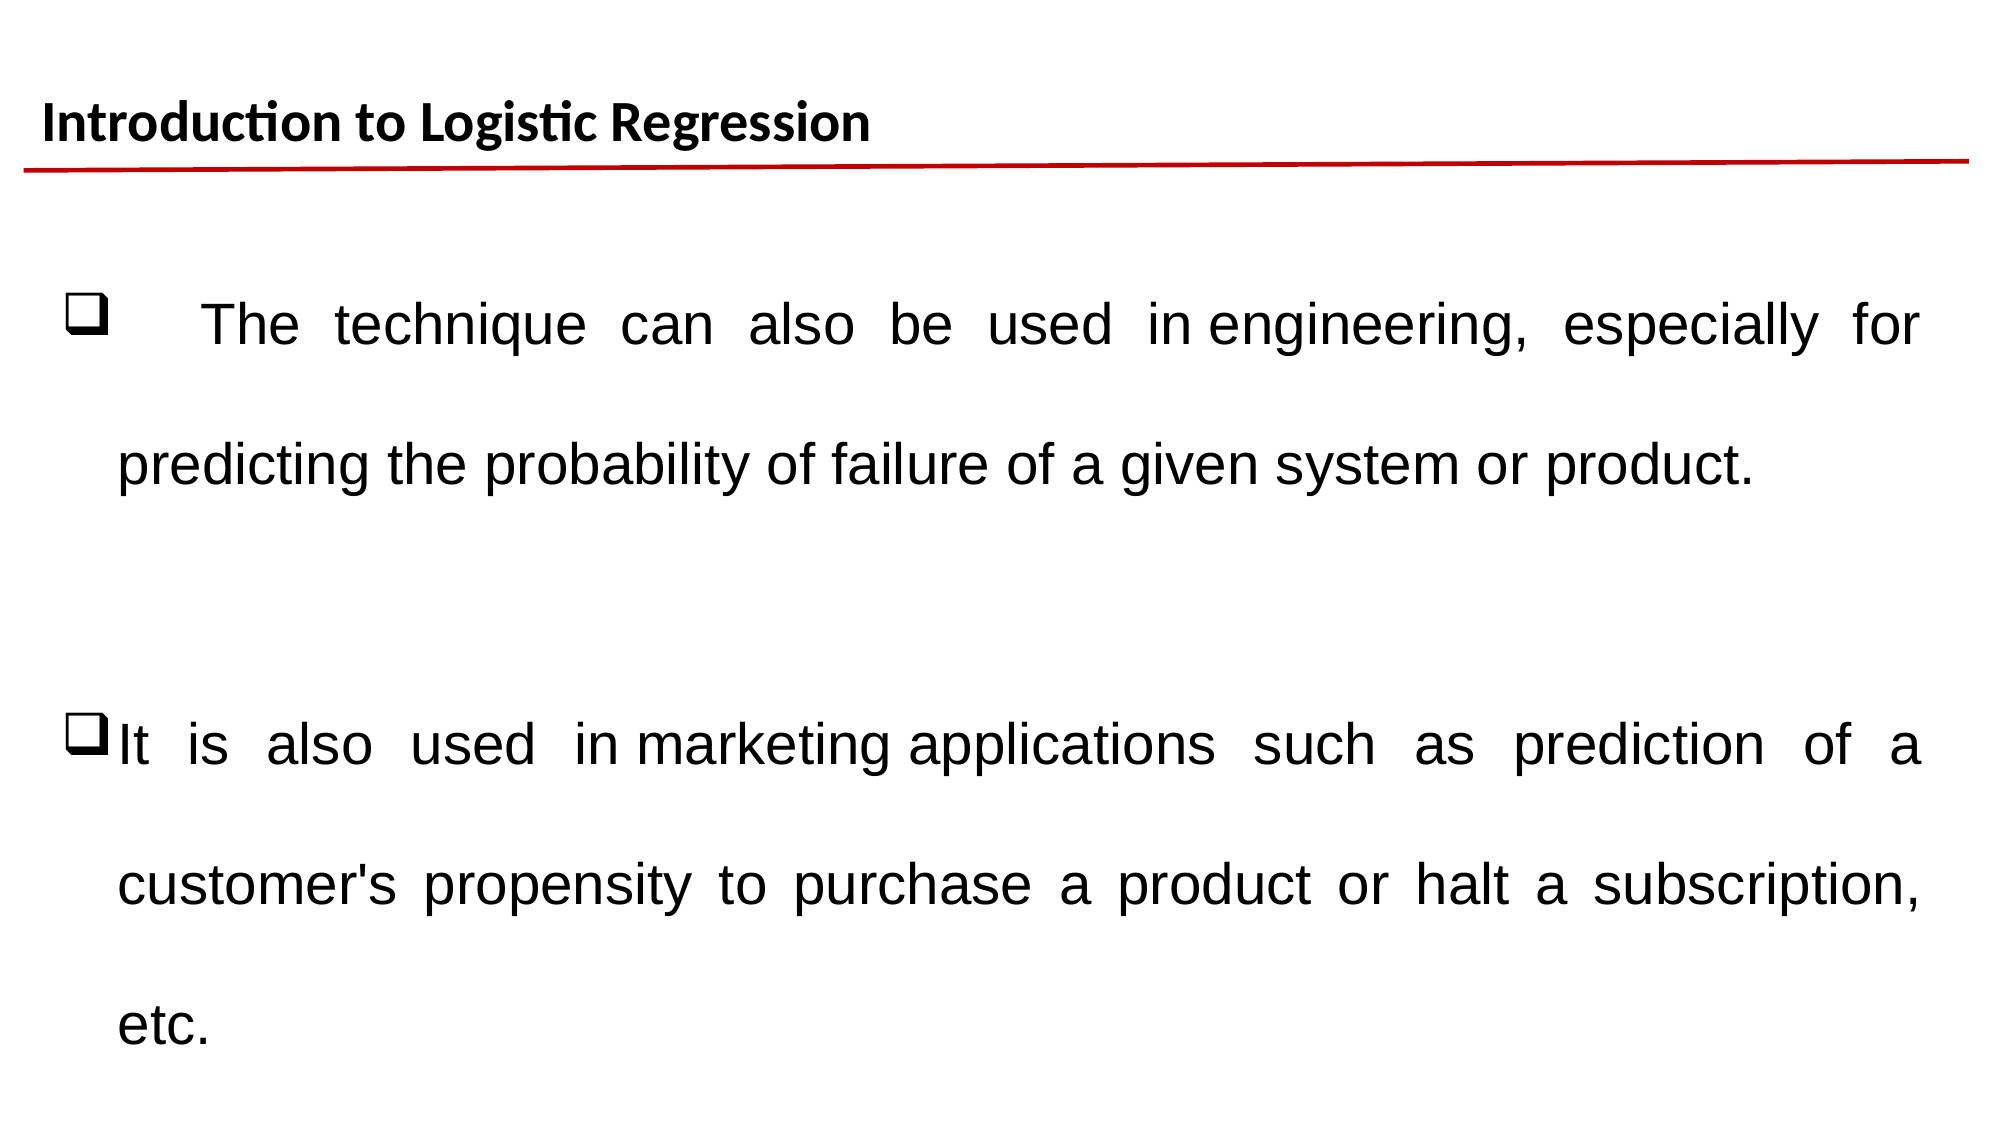

Introduction to Logistic Regression
   The technique can also be used in engineering, especially for predicting the probability of failure of a given system or product.

It is also used in marketing applications such as prediction of a customer's propensity to purchase a product or halt a subscription, etc.